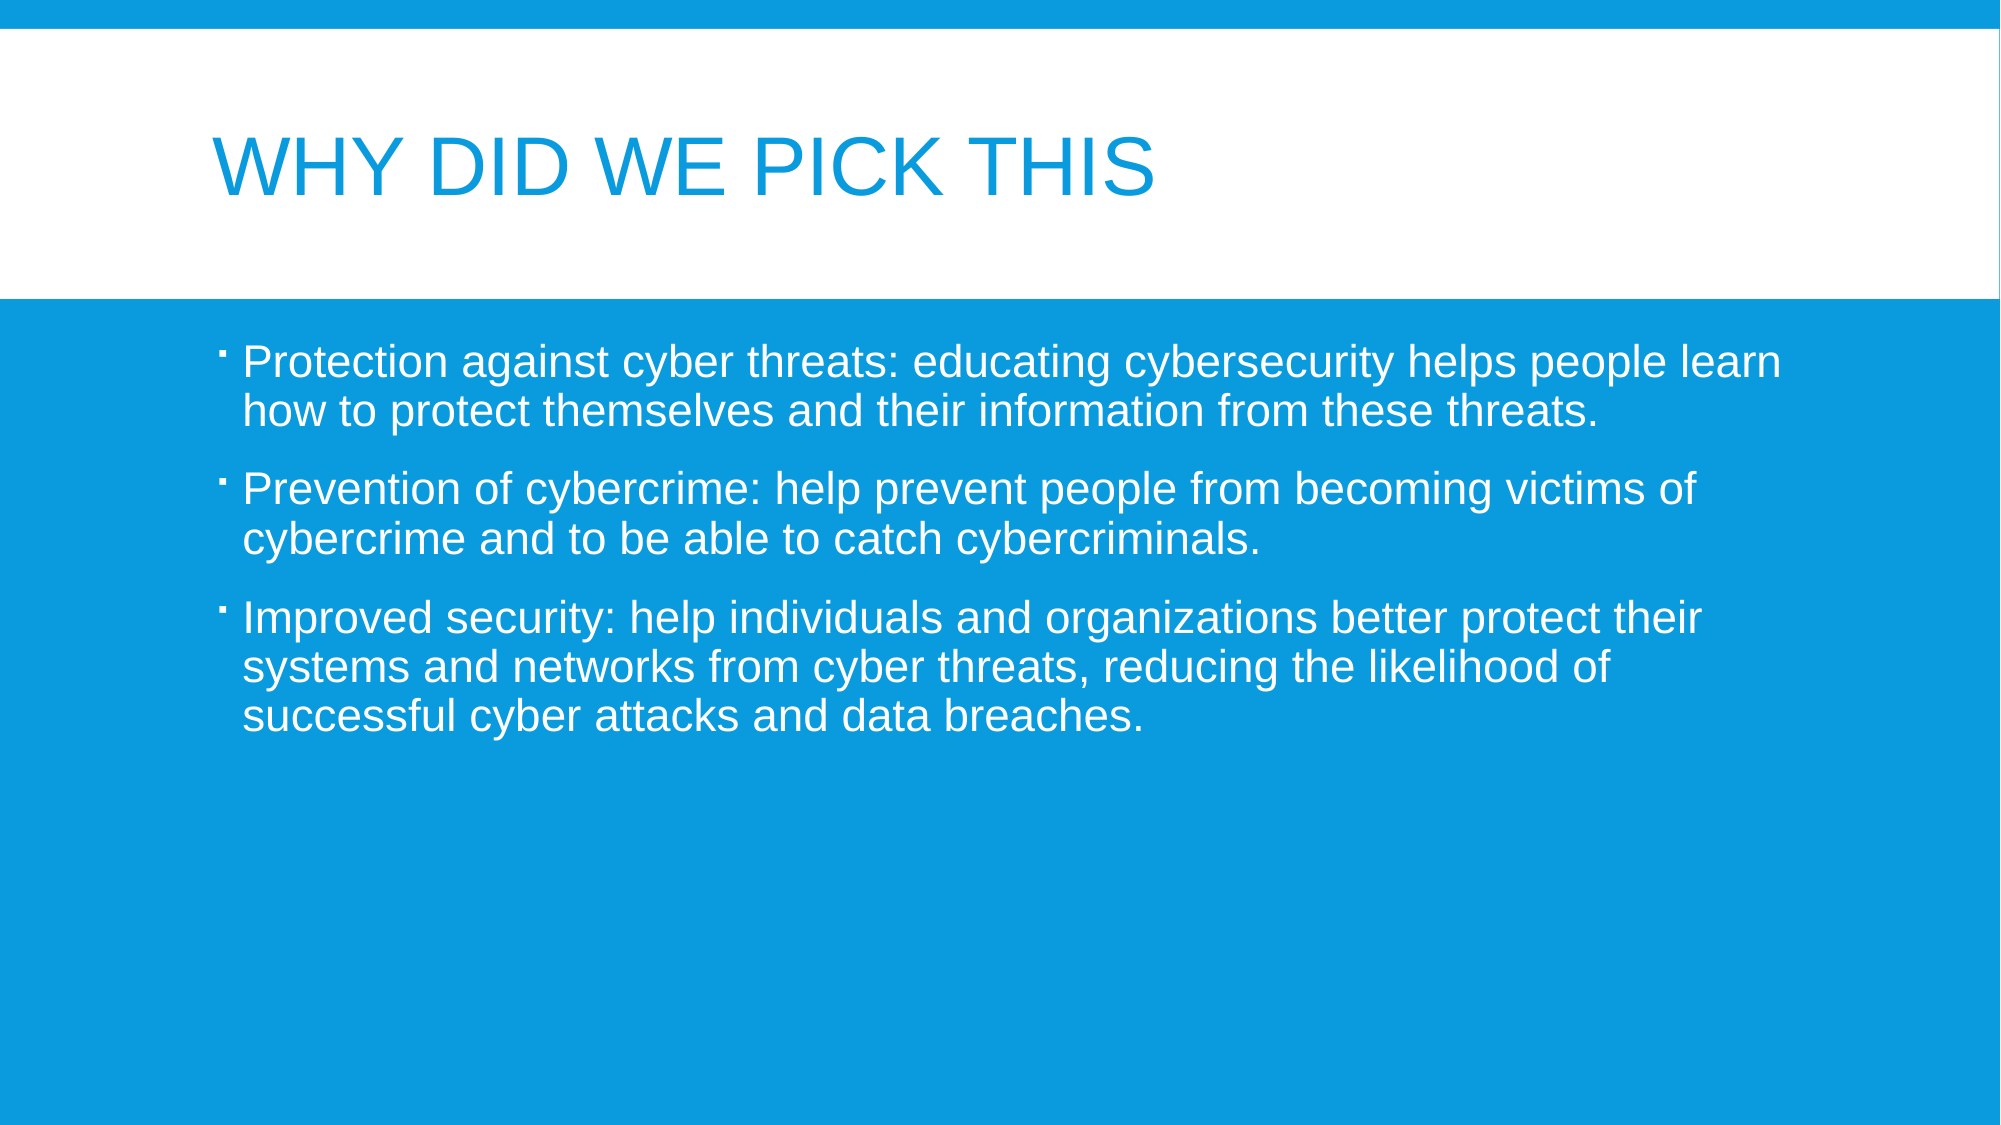

# Why did we pick this
Protection against cyber threats: educating cybersecurity helps people learn how to protect themselves and their information from these threats.
Prevention of cybercrime: help prevent people from becoming victims of cybercrime and to be able to catch cybercriminals.
Improved security: help individuals and organizations better protect their systems and networks from cyber threats, reducing the likelihood of successful cyber attacks and data breaches.